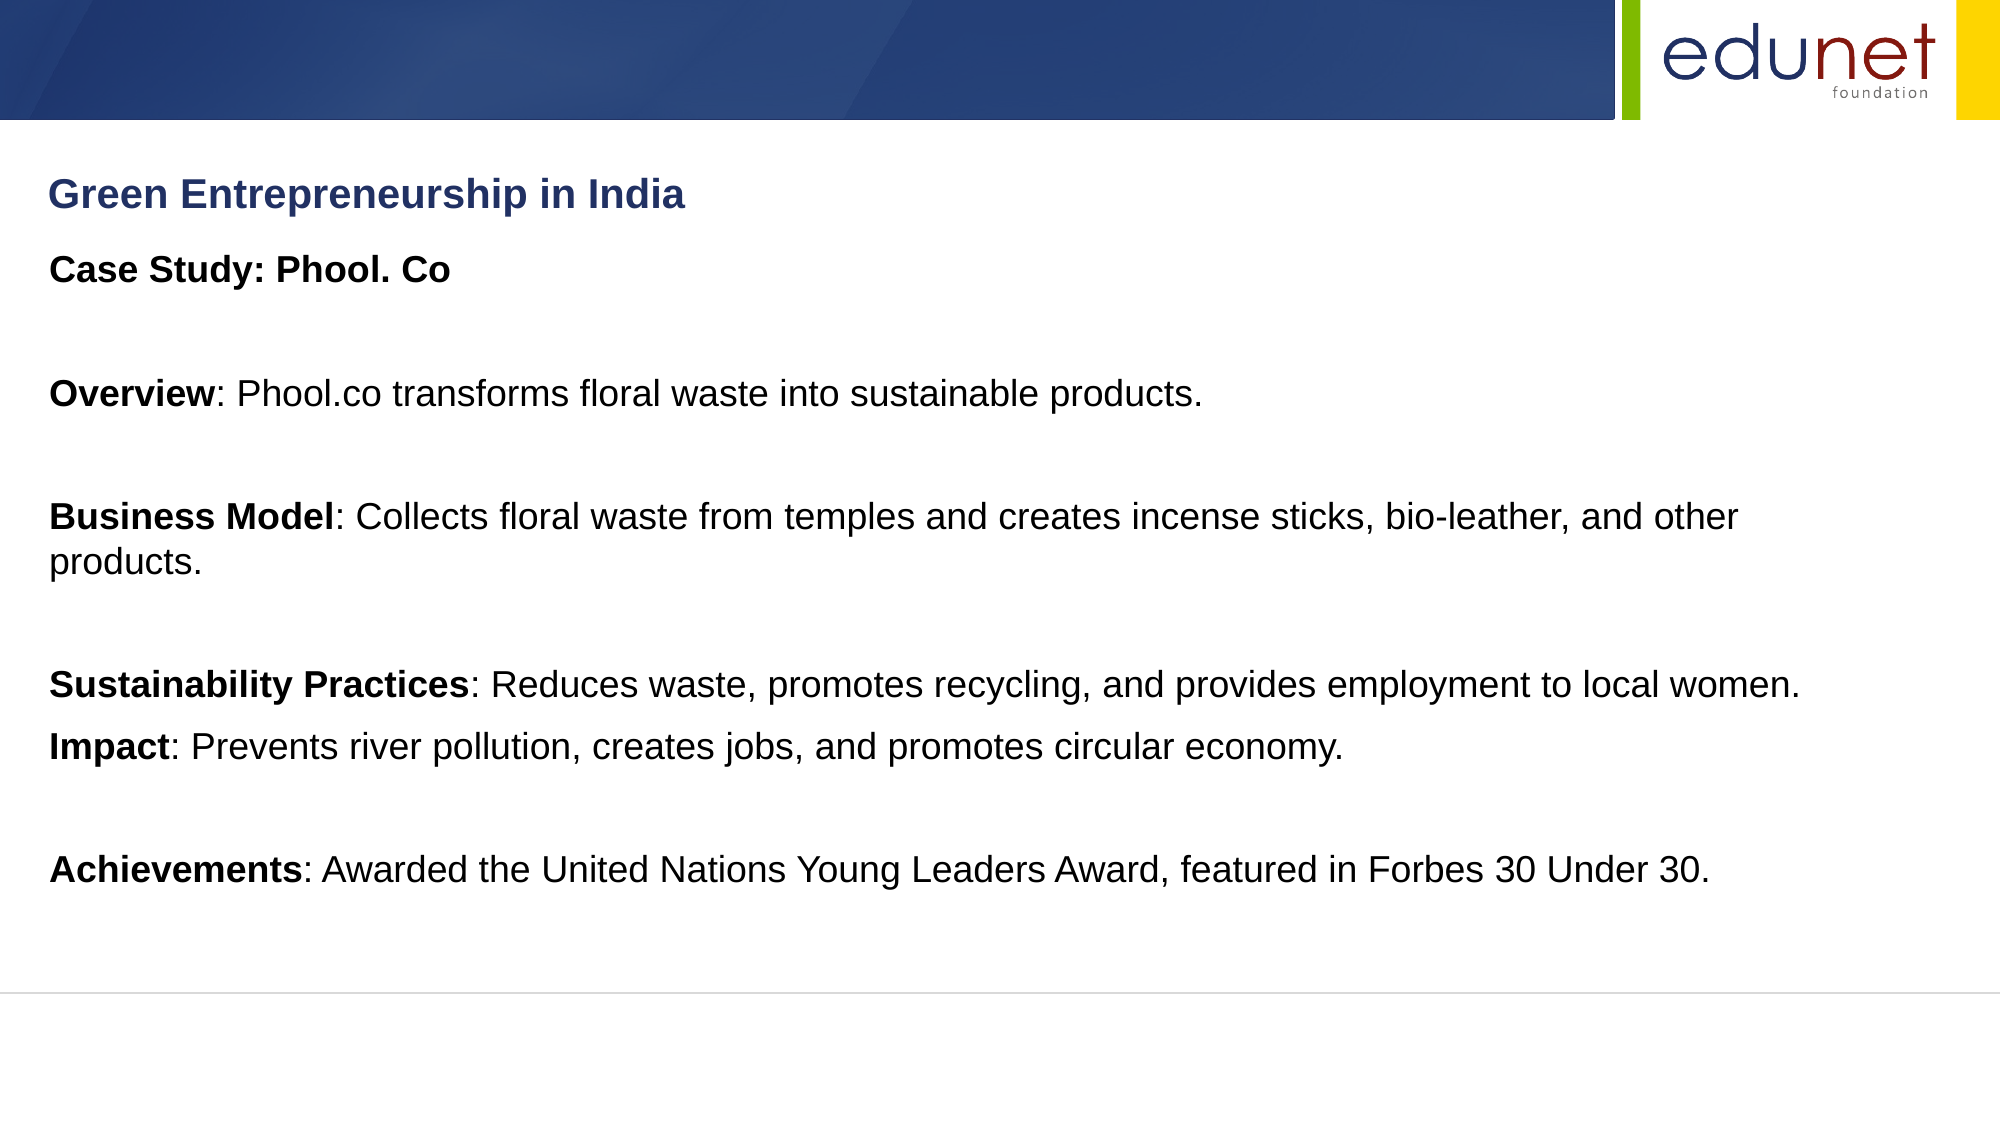

Green Entrepreneurship in India
Case Study: Phool. Co

Overview: Phool.co transforms floral waste into sustainable products.

Business Model: Collects floral waste from temples and creates incense sticks, bio-leather, and other products.

Sustainability Practices: Reduces waste, promotes recycling, and provides employment to local women.
Impact: Prevents river pollution, creates jobs, and promotes circular economy.

Achievements: Awarded the United Nations Young Leaders Award, featured in Forbes 30 Under 30.